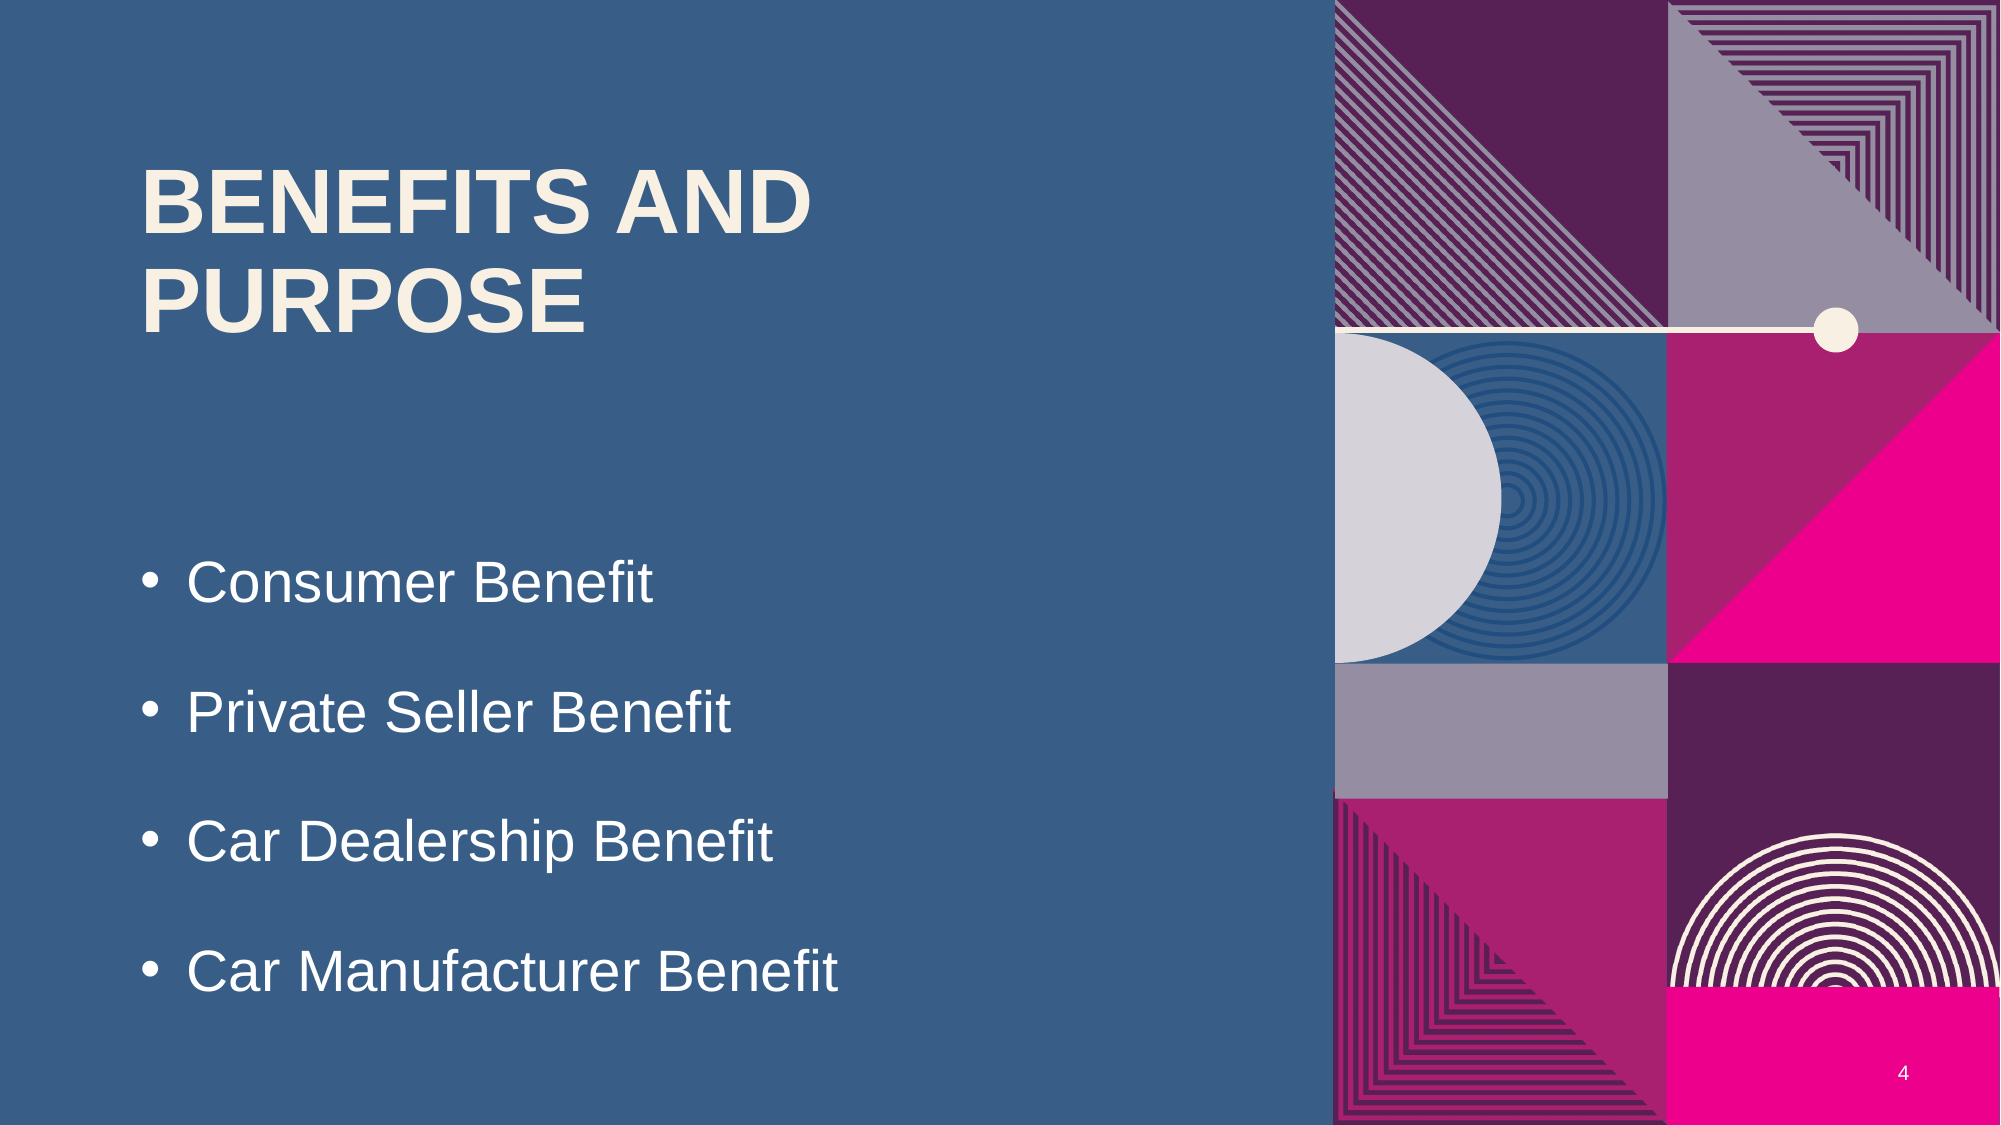

# Benefits and Purpose
Consumer Benefit
Private Seller Benefit
Car Dealership Benefit
Car Manufacturer Benefit
4